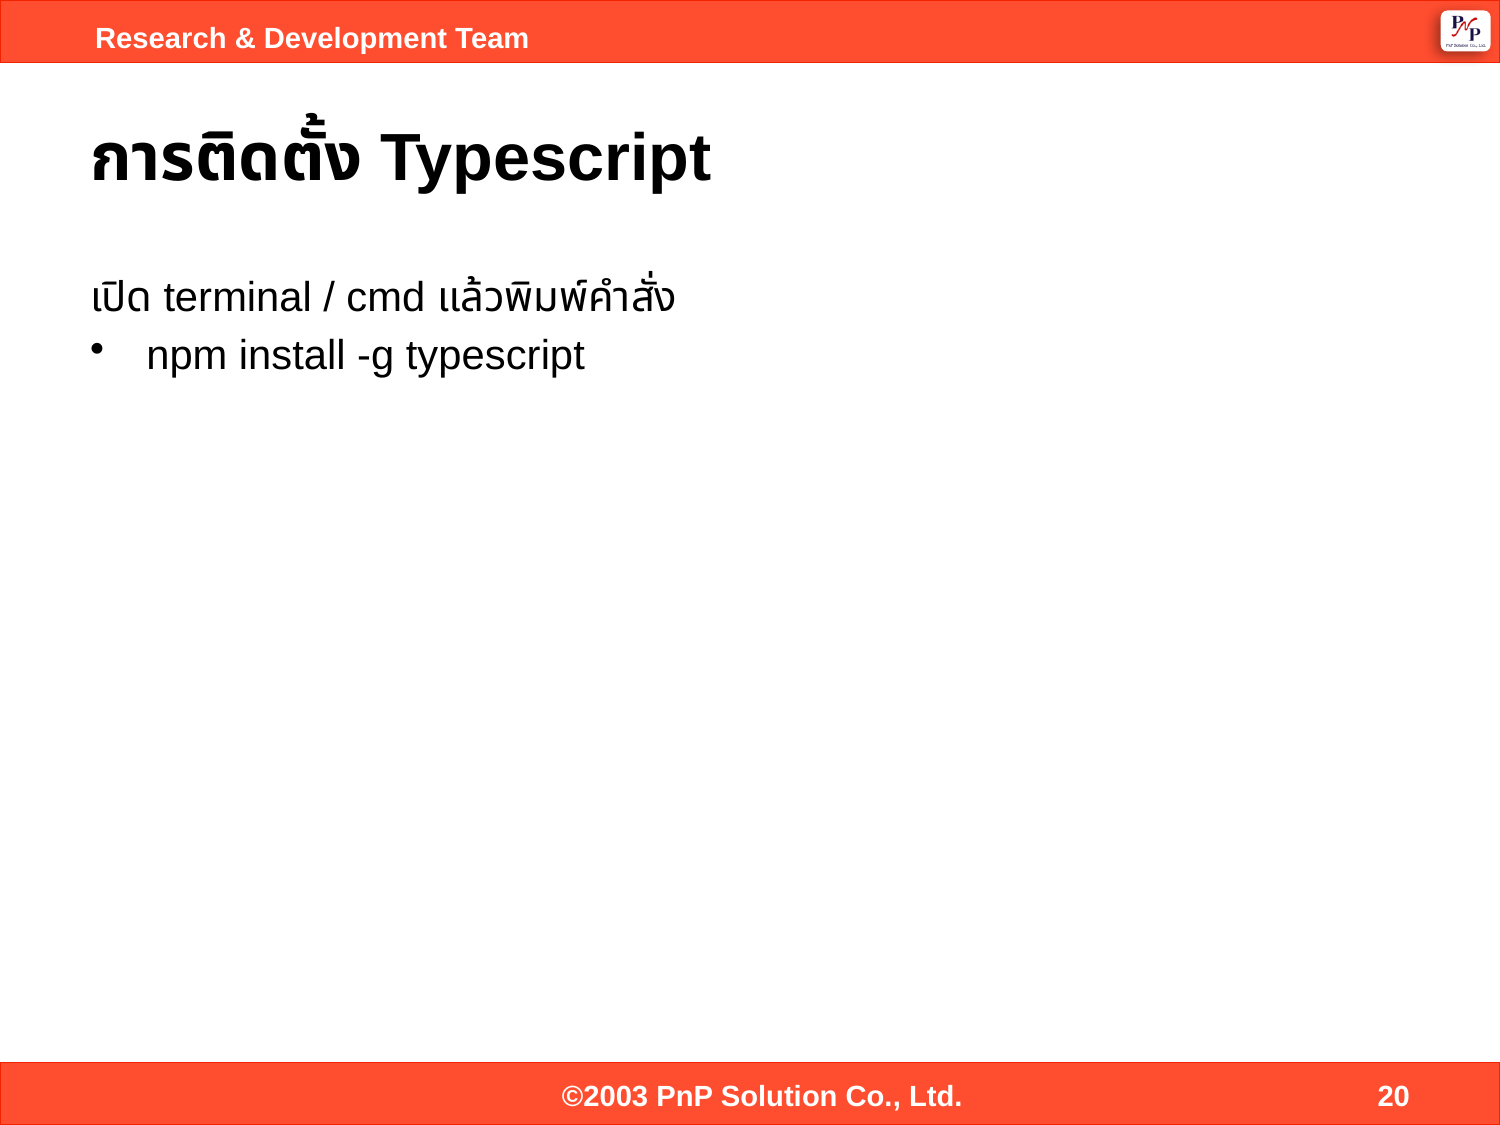

# การติดตั้ง Typescript
เปิด terminal / cmd แล้วพิมพ์คำสั่ง
npm install -g typescript

©2003 PnP Solution Co., Ltd.
20